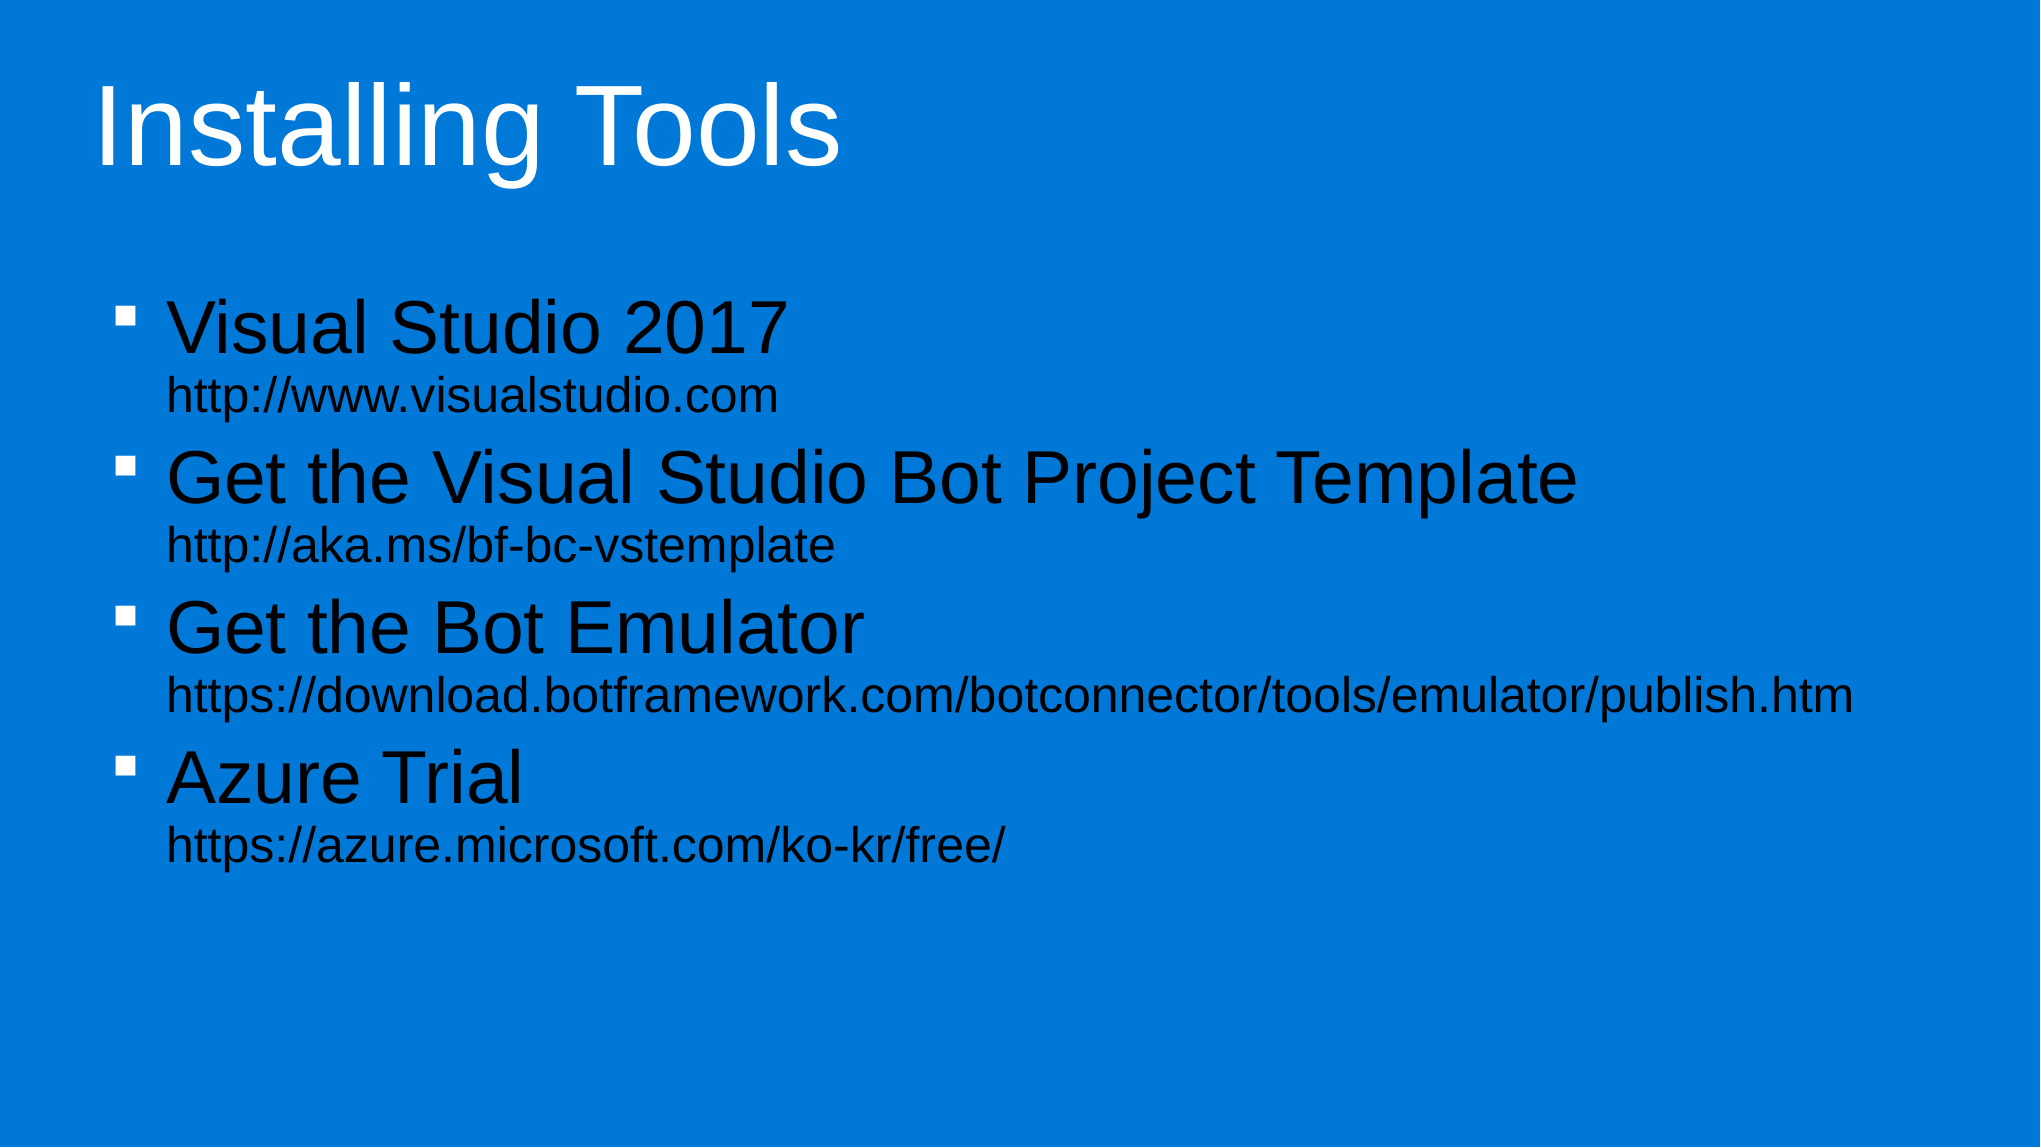

Installing Tools
Visual Studio 2017
http://www.visualstudio.com
Get the Visual Studio Bot Project Template
http://aka.ms/bf-bc-vstemplate
Get the Bot Emulator
https://download.botframework.com/botconnector/tools/emulator/publish.htm
Azure Trial
https://azure.microsoft.com/ko-kr/free/